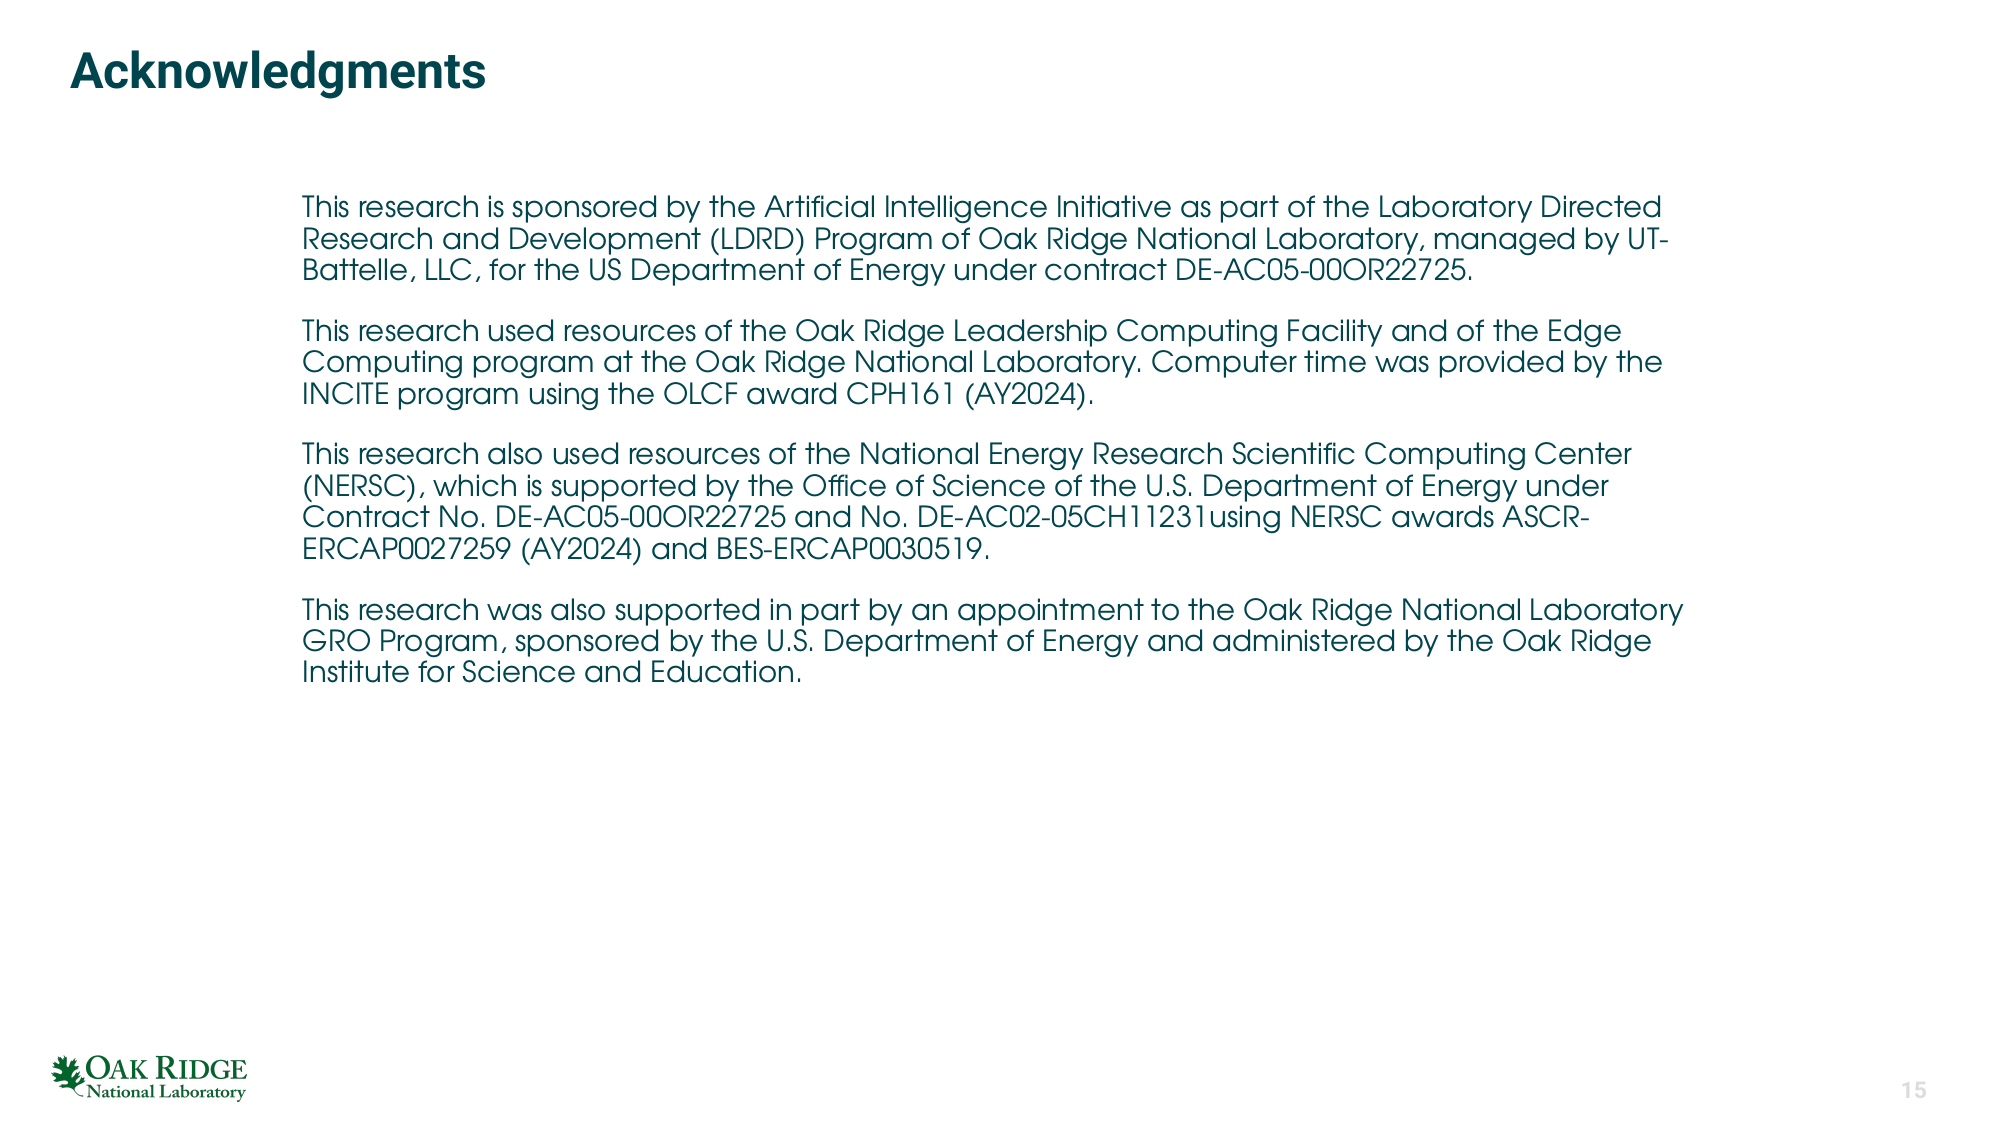

# Acknowledgments
This research is sponsored by the Artificial Intelligence Initiative as part of the Laboratory Directed Research and Development (LDRD) Program of Oak Ridge National Laboratory, managed by UT-Battelle, LLC, for the US Department of Energy under contract DE-AC05-00OR22725.
This research used resources of the Oak Ridge Leadership Computing Facility and of the Edge Computing program at the Oak Ridge National Laboratory. Computer time was provided by the INCITE program using the OLCF award CPH161 (AY2024).
This research also used resources of the National Energy Research Scientific Computing Center (NERSC), which is supported by the Office of Science of the U.S. Department of Energy under Contract No. DE-AC05-00OR22725 and No. DE-AC02-05CH11231using NERSC awards ASCR-ERCAP0027259 (AY2024) and BES-ERCAP0030519.
This research was also supported in part by an appointment to the Oak Ridge National Laboratory GRO Program, sponsored by the U.S. Department of Energy and administered by the Oak Ridge Institute for Science and Education.